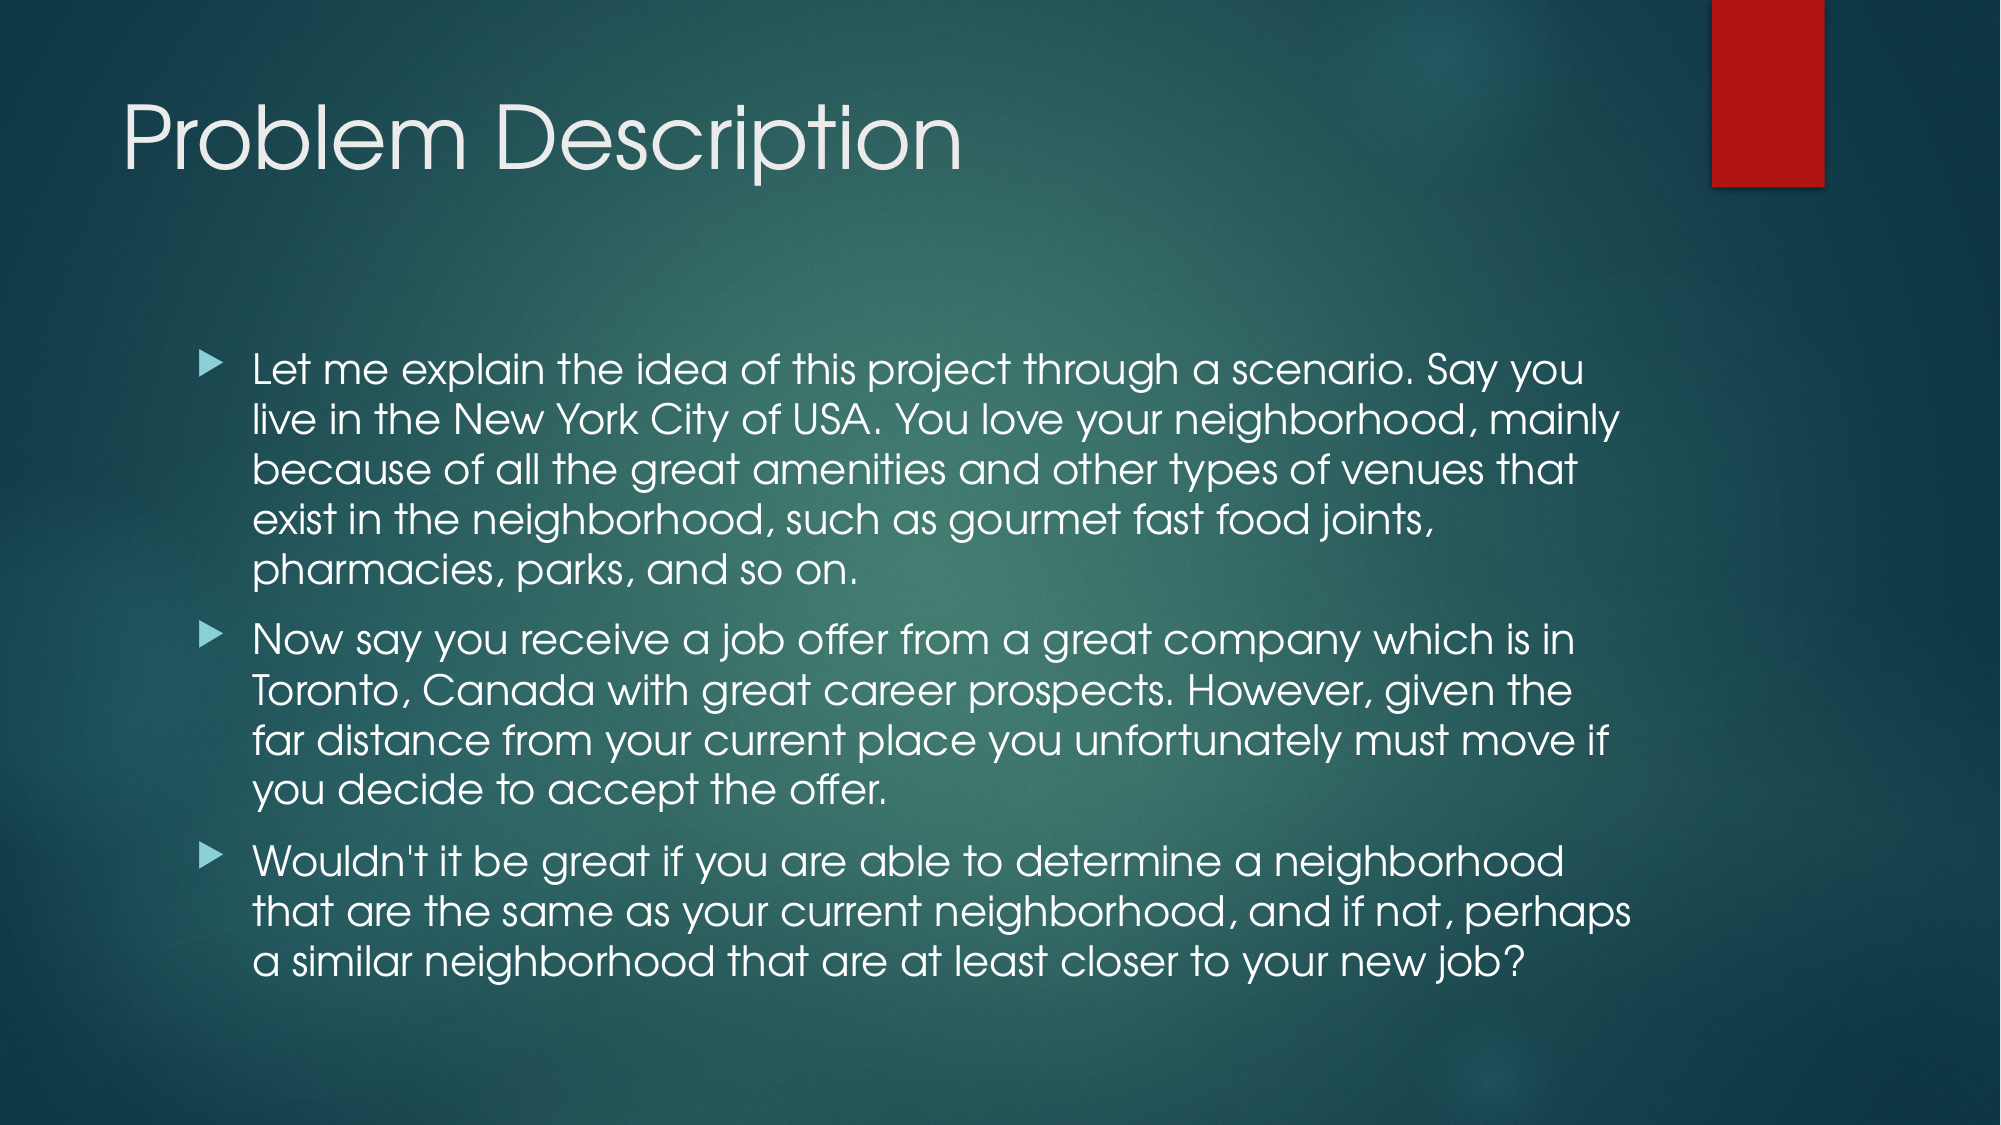

# Problem Description
Let me explain the idea of this project through a scenario. Say you live in the New York City of USA. You love your neighborhood, mainly because of all the great amenities and other types of venues that exist in the neighborhood, such as gourmet fast food joints, pharmacies, parks, and so on.
Now say you receive a job offer from a great company which is in Toronto, Canada with great career prospects. However, given the far distance from your current place you unfortunately must move if you decide to accept the offer.
Wouldn't it be great if you are able to determine a neighborhood that are the same as your current neighborhood, and if not, perhaps a similar neighborhood that are at least closer to your new job?